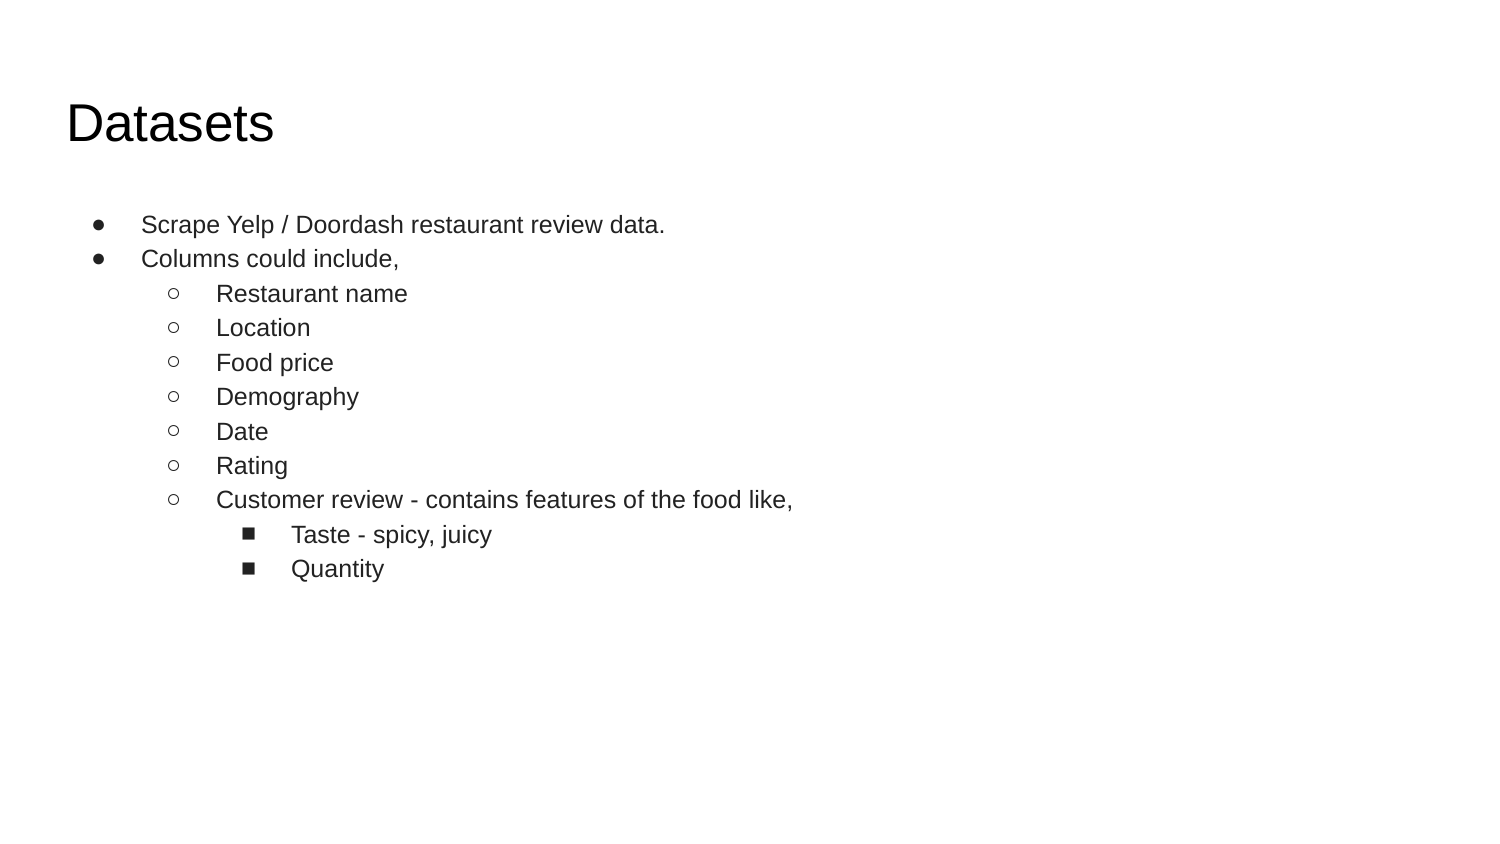

# Datasets
Scrape Yelp / Doordash restaurant review data.
Columns could include,
Restaurant name
Location
Food price
Demography
Date
Rating
Customer review - contains features of the food like,
Taste - spicy, juicy
Quantity